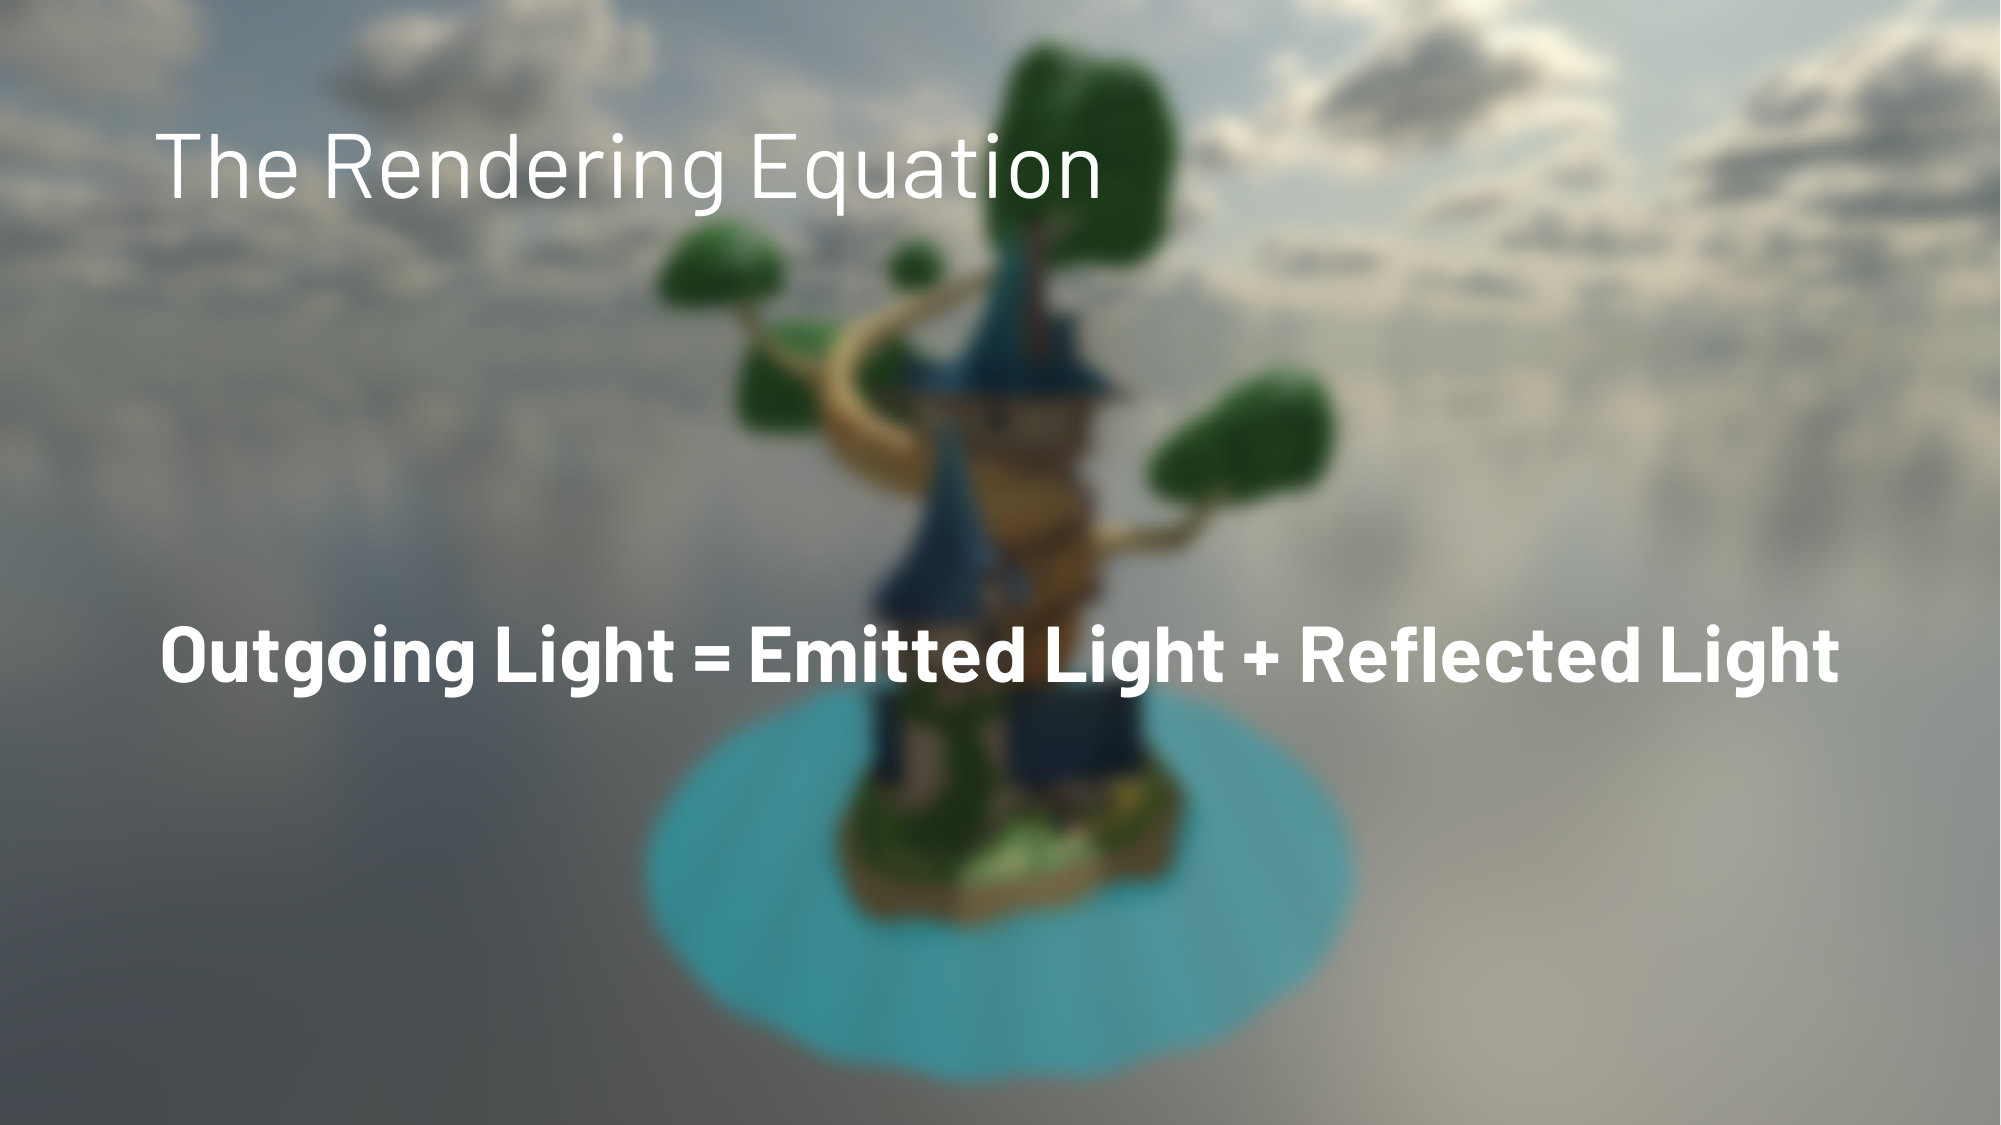

# The Rendering Equation
Outgoing Light
 = Emitted Light +
Reflected Light